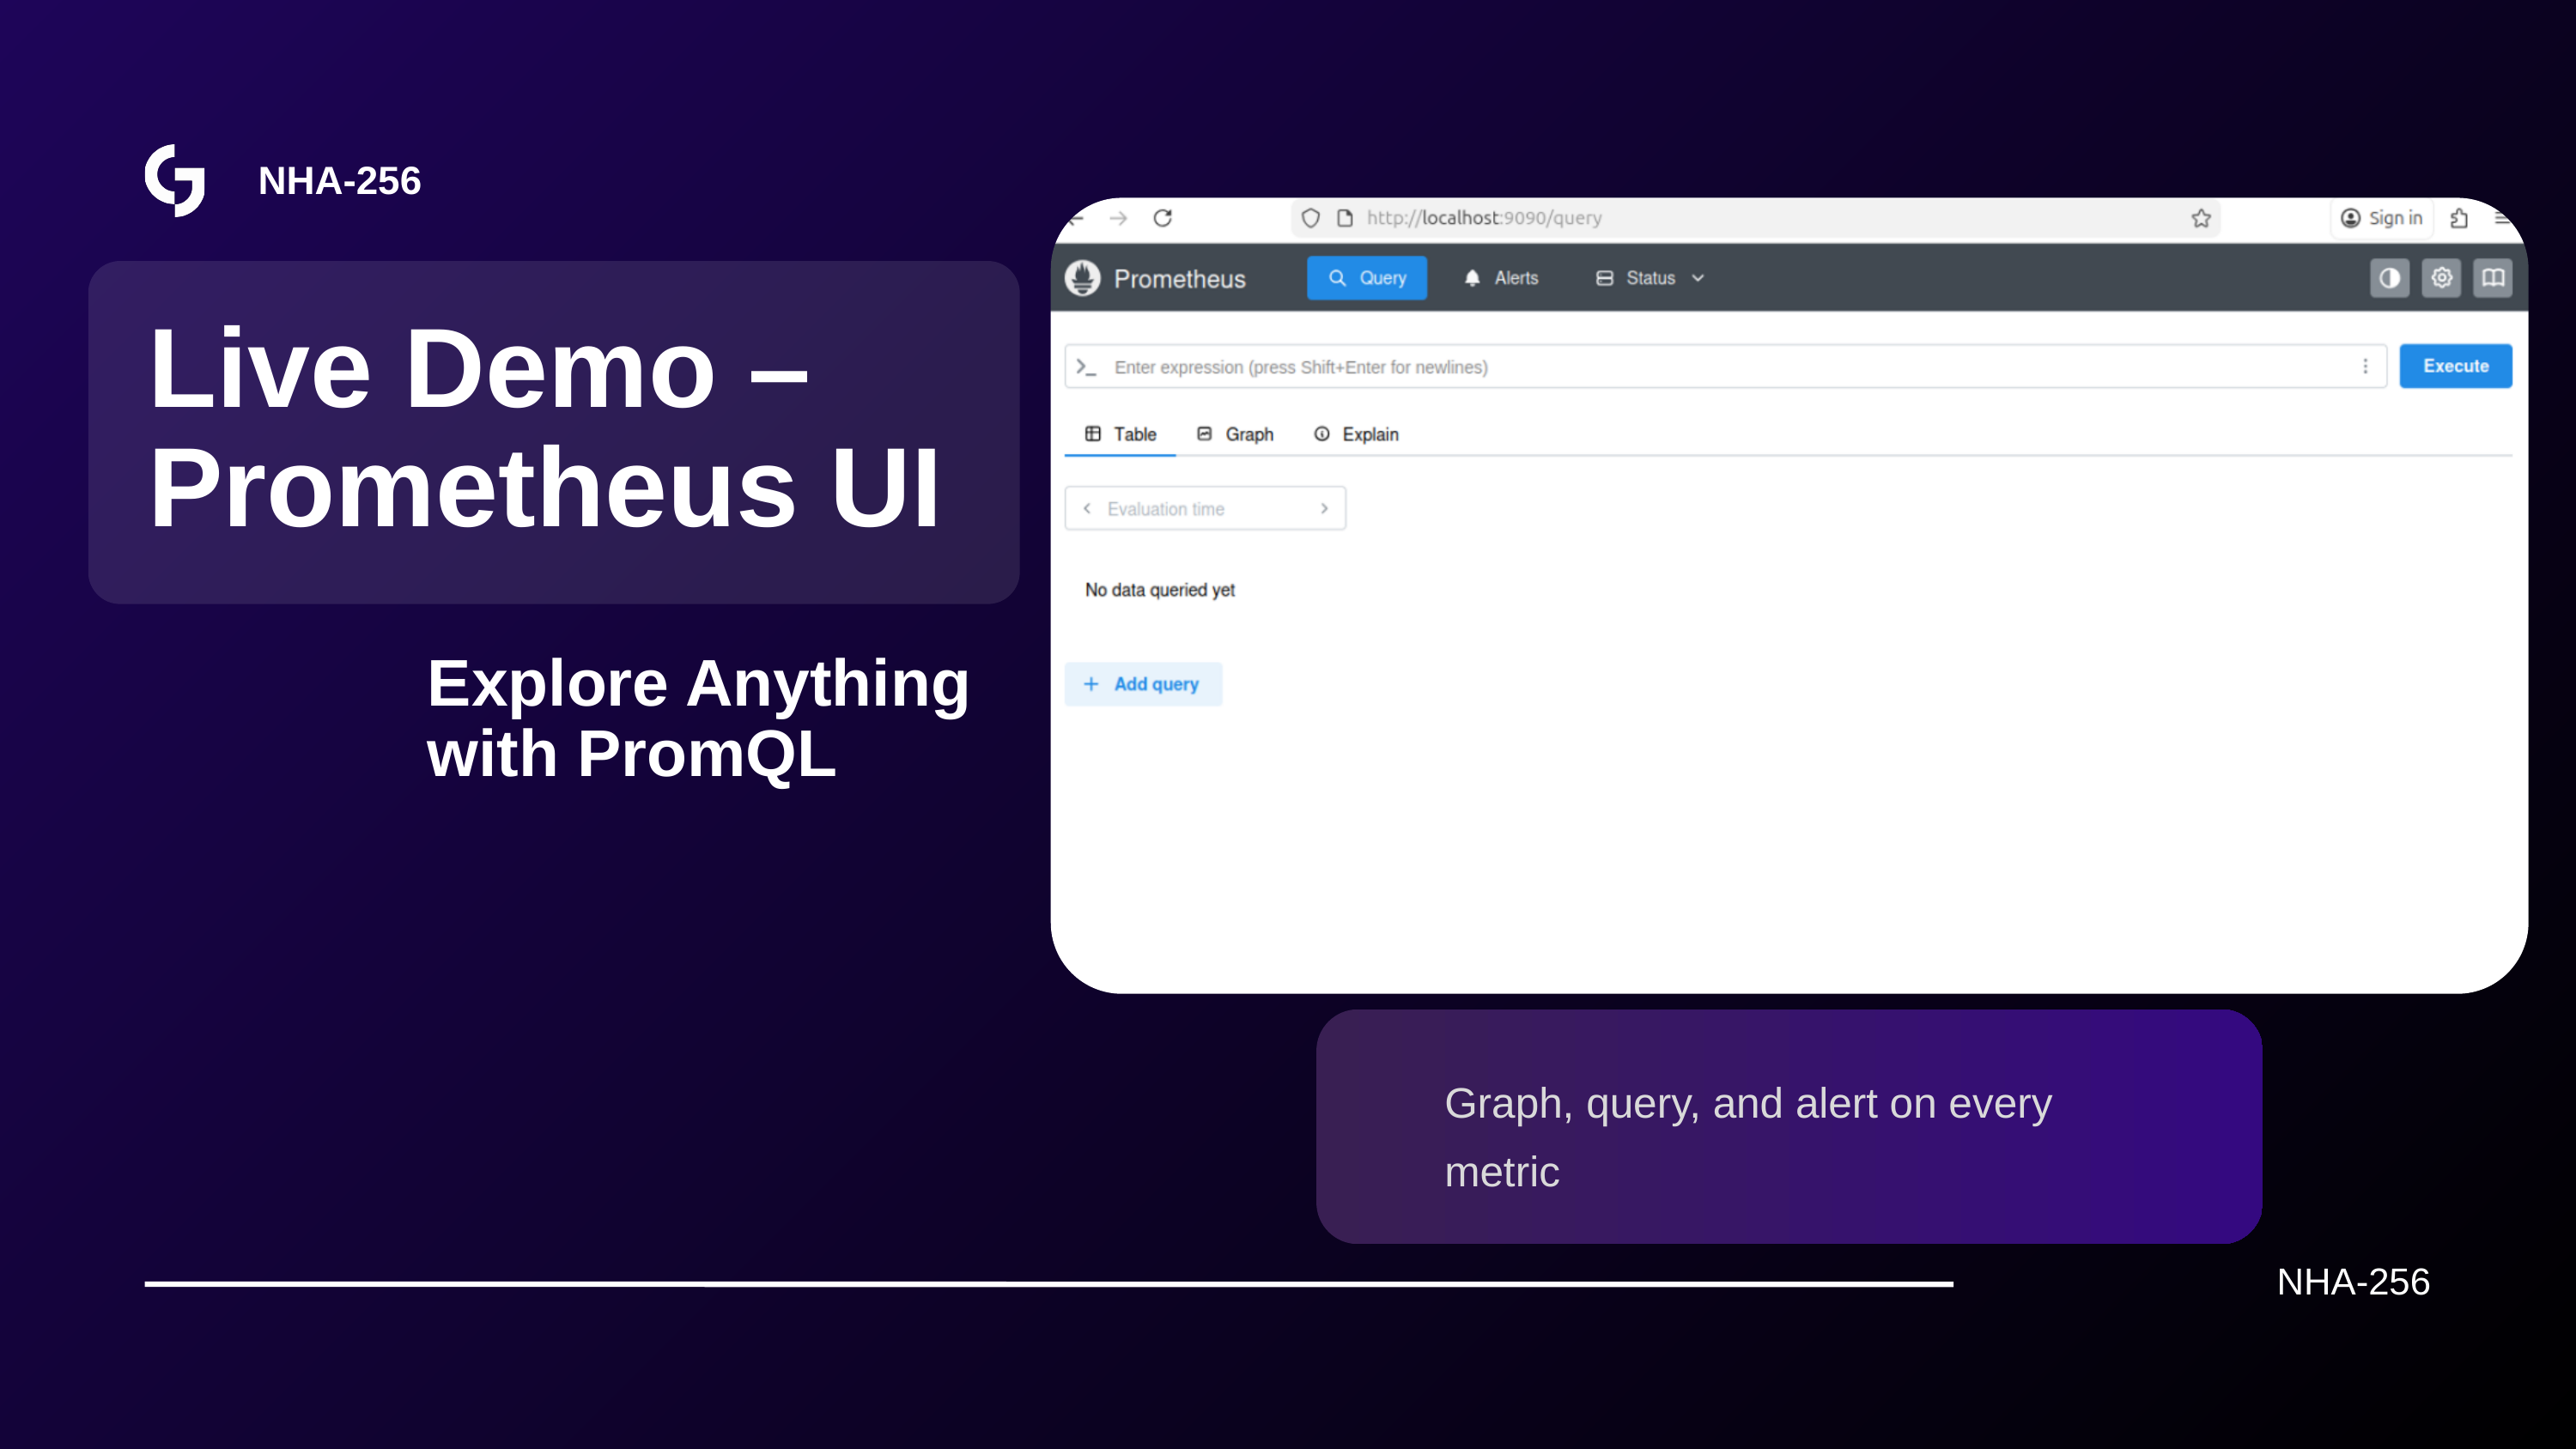

NHA-256

Live Demo – Prometheus UI
Explore Anything with PromQL

Graph, query, and alert on every metric
NHA-256